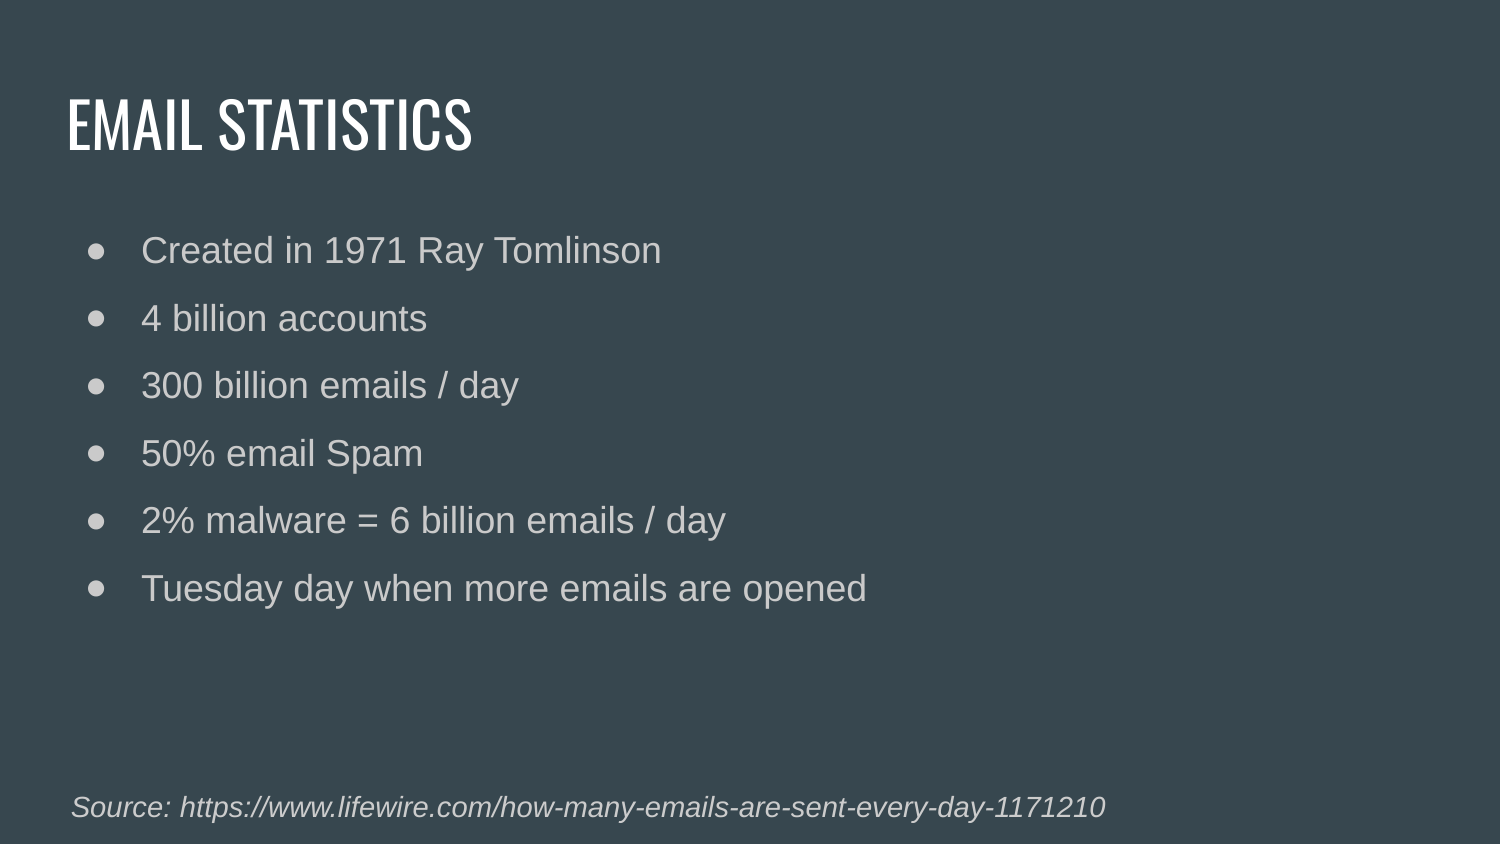

# EMAIL STATISTICS
Created in 1971 Ray Tomlinson
4 billion accounts
300 billion emails / day
50% email Spam
2% malware = 6 billion emails / day
Tuesday day when more emails are opened
Source: https://www.lifewire.com/how-many-emails-are-sent-every-day-1171210